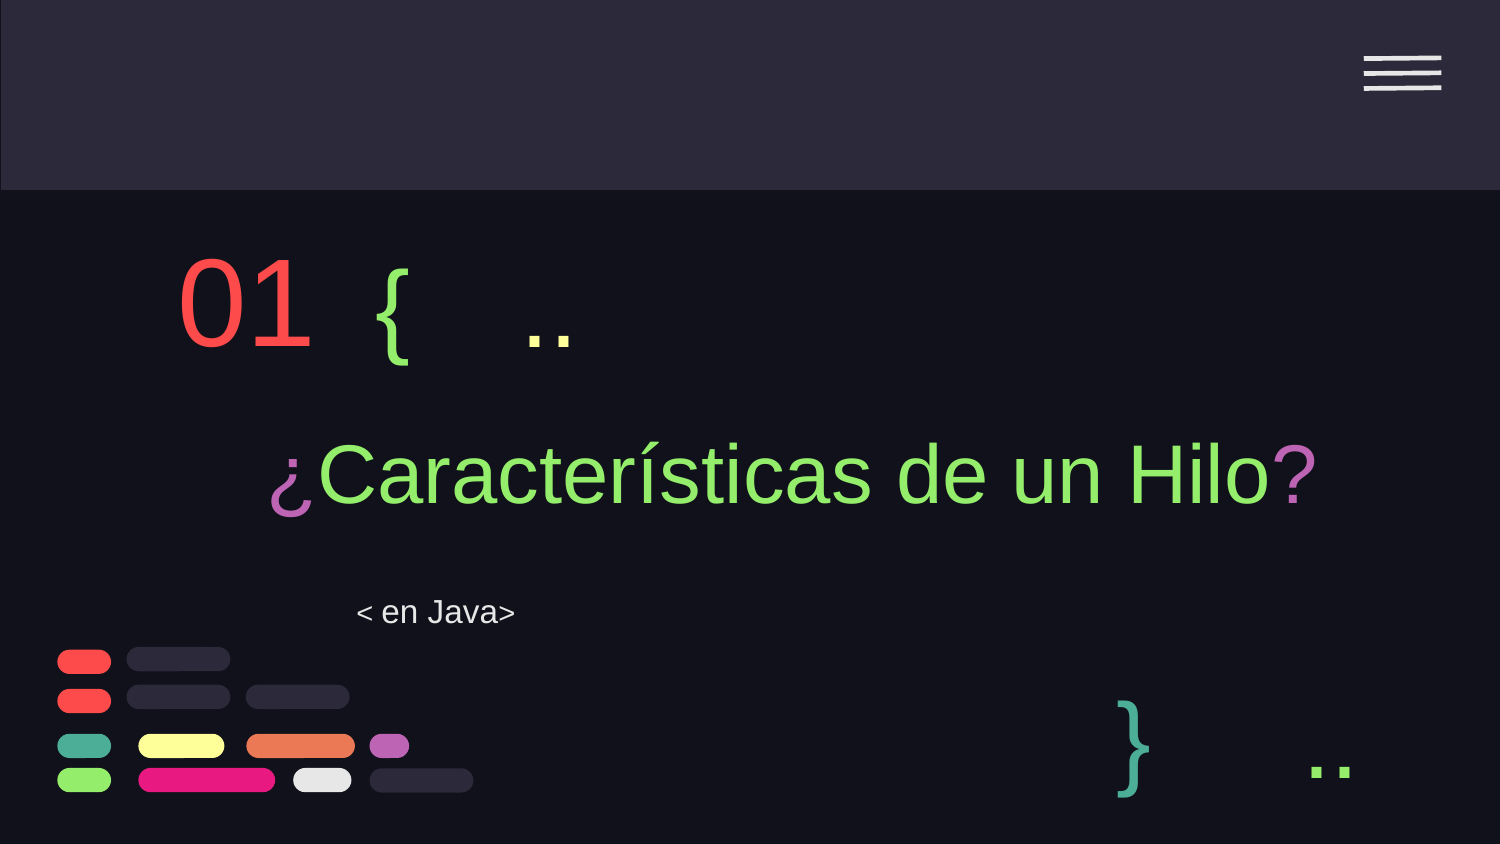

01
{
..
# ¿Características de un Hilo?
< en Java>

}
..